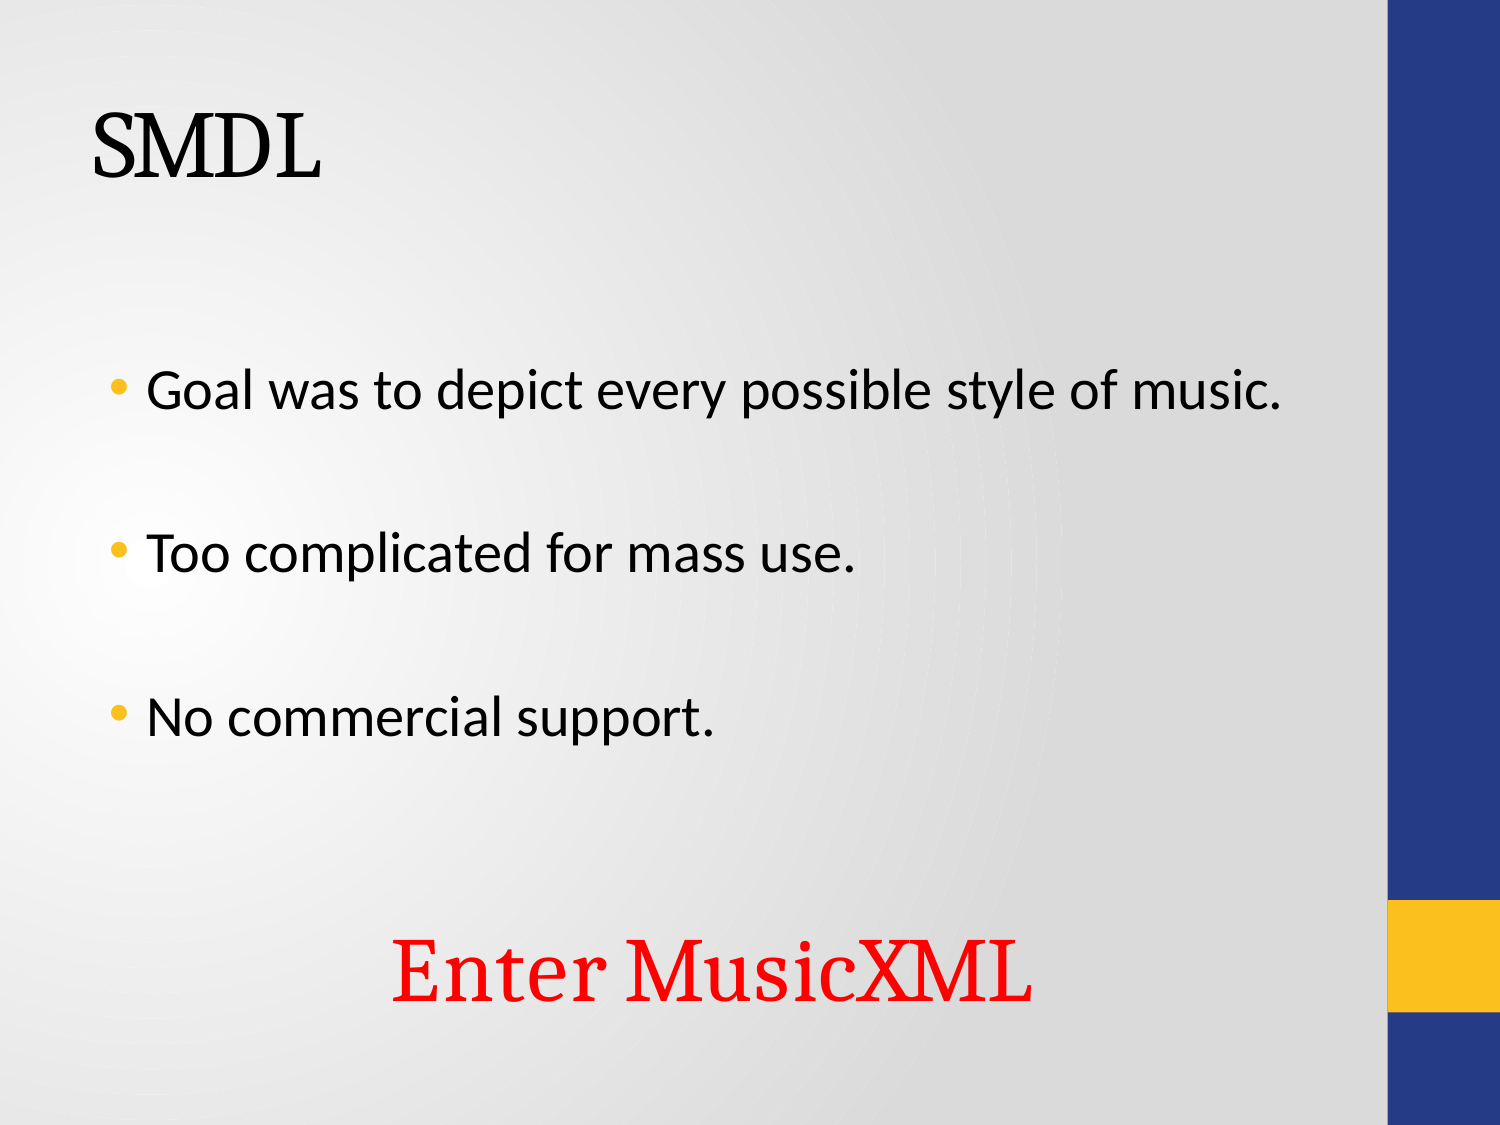

# SMDL

Goal was to depict every possible style of music.

Too complicated for mass use.

No commercial support.
Enter MusicXML